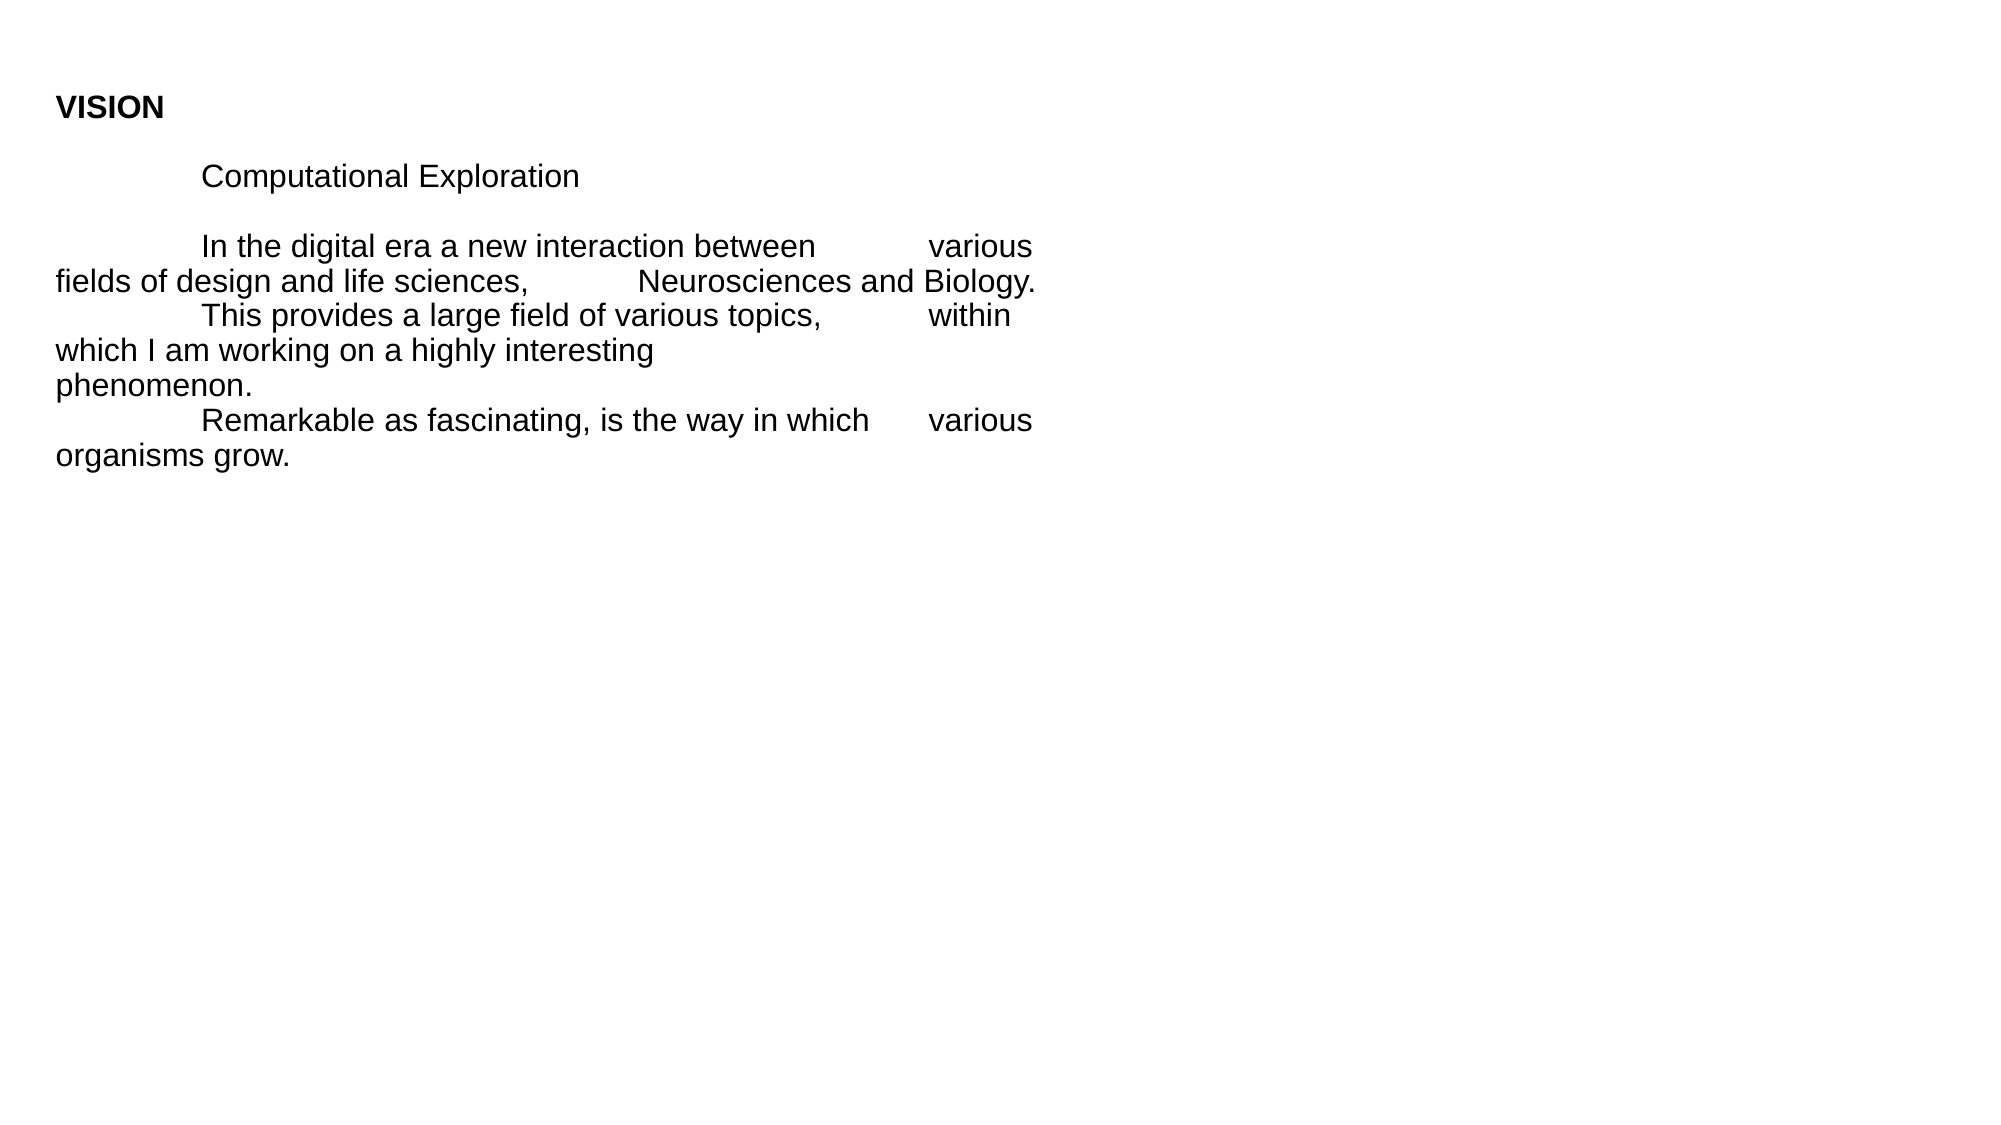

# VISION Computational Exploration In the digital era a new interaction between 			various fields of design and life sciences, 			Neurosciences and Biology. This provides a large field of various topics,			within which I am working on a highly interesting 			phenomenon. Remarkable as fascinating, is the way in which 			various organisms grow.